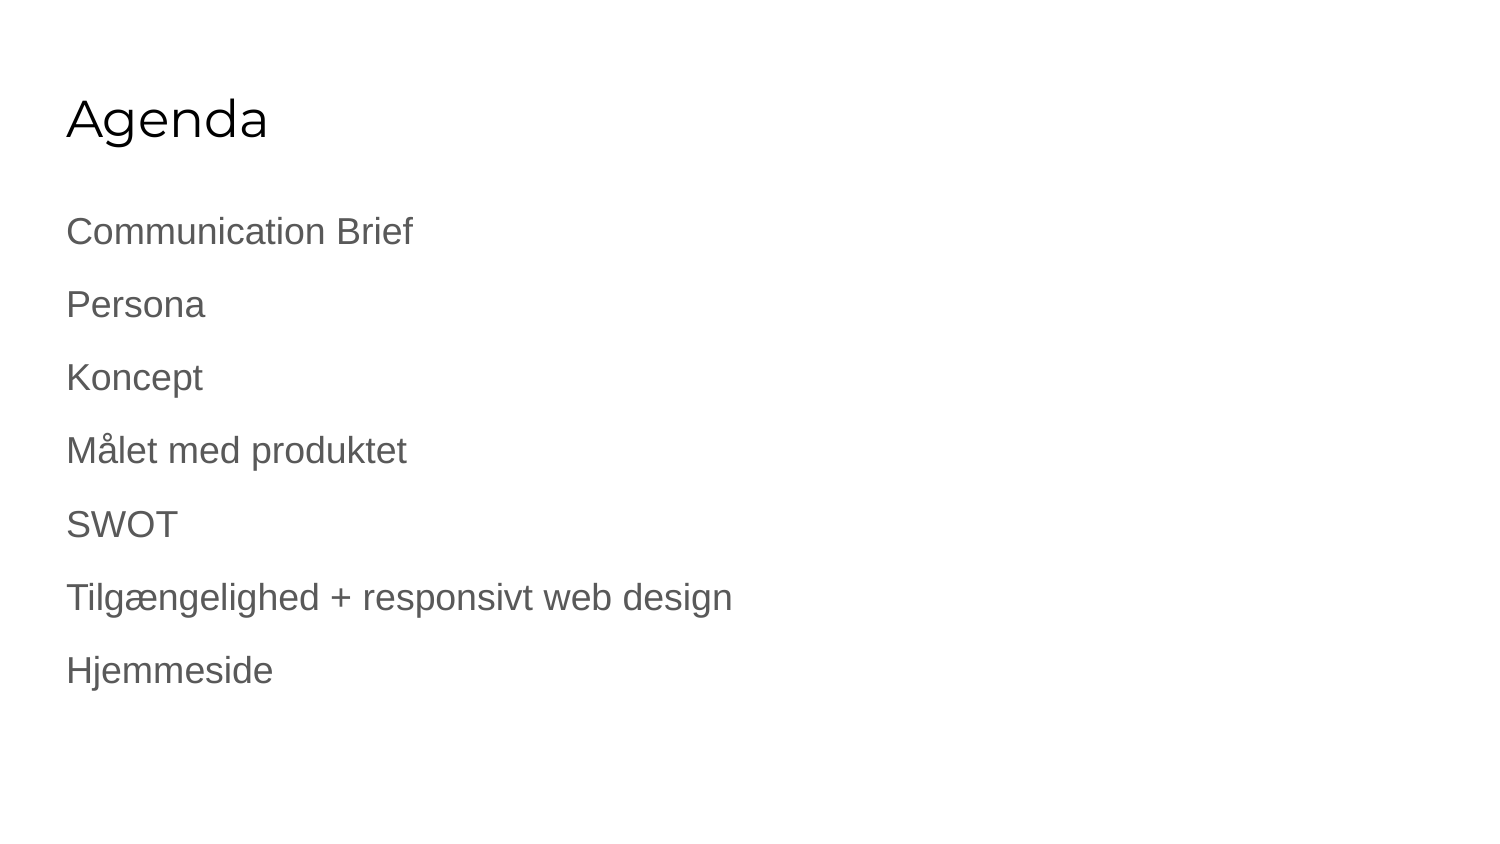

# Agenda
Communication Brief
Persona
Koncept
Målet med produktet
SWOT
Tilgængelighed + responsivt web design
Hjemmeside